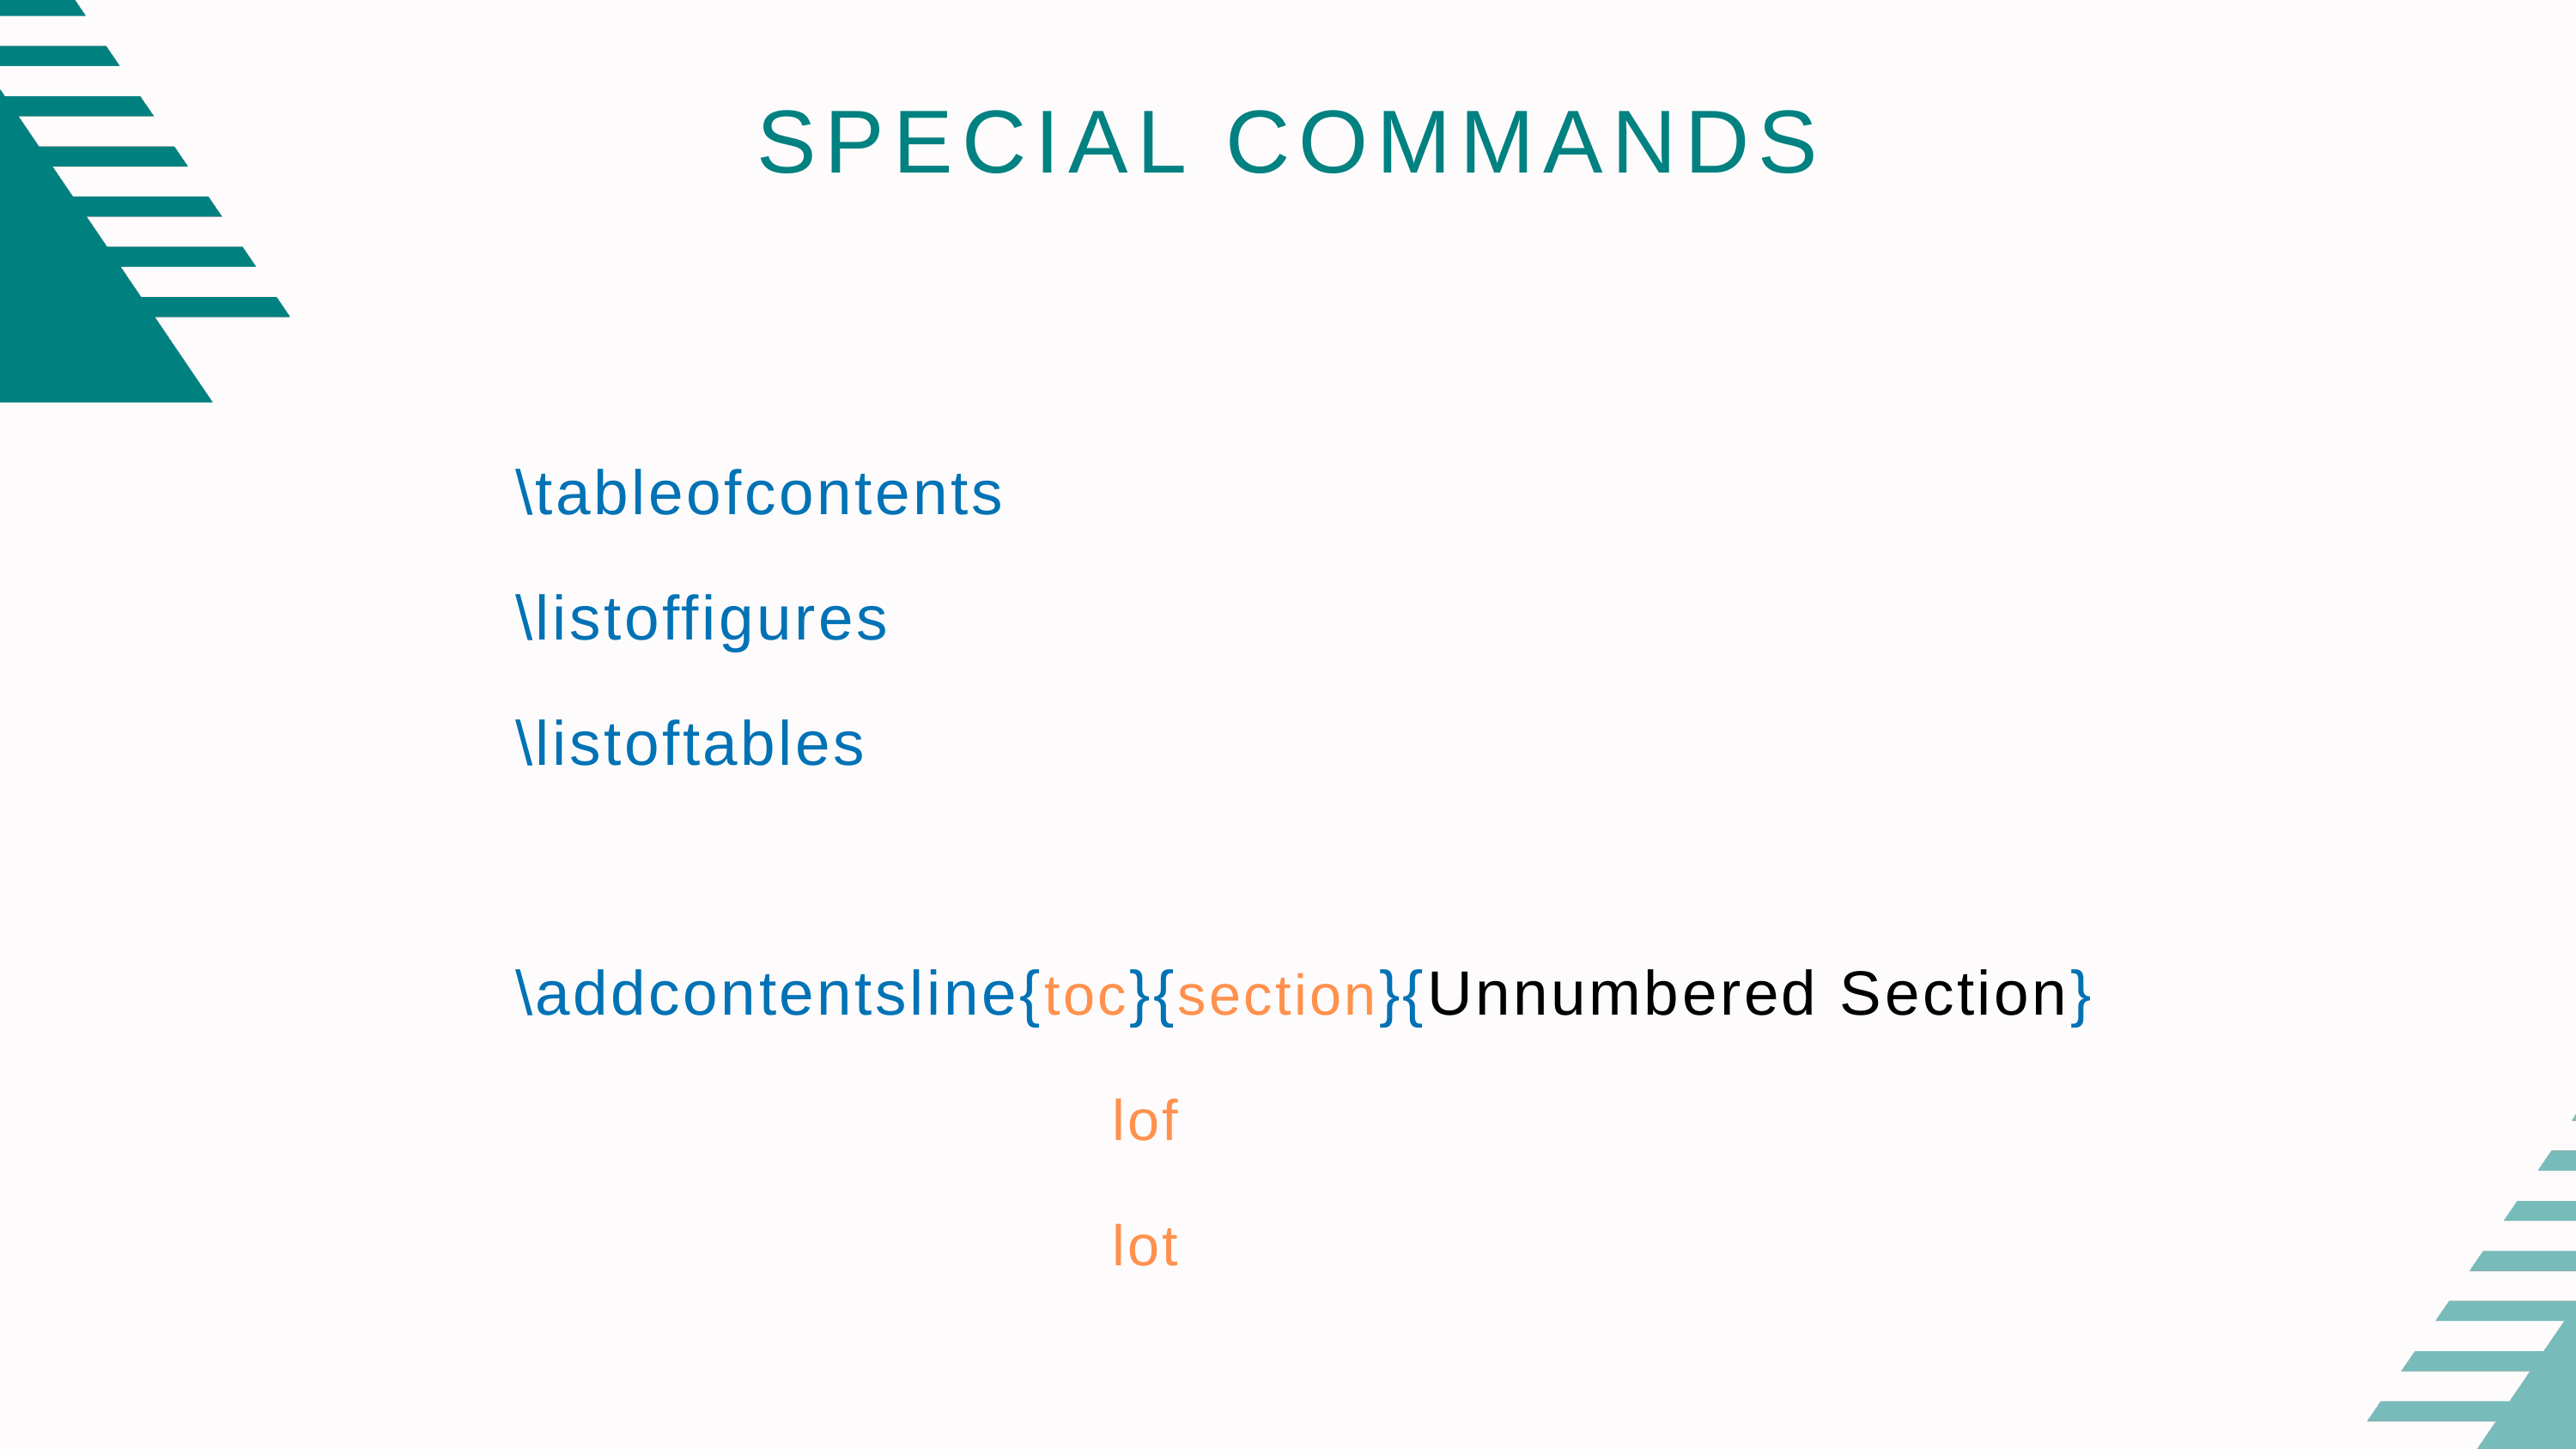

SPECIAL COMMANDS
\tableofcontents
\listoffigures
\listoftables

\addcontentsline{toc}{section}{Unnumbered Section}
				    lof
				    lot